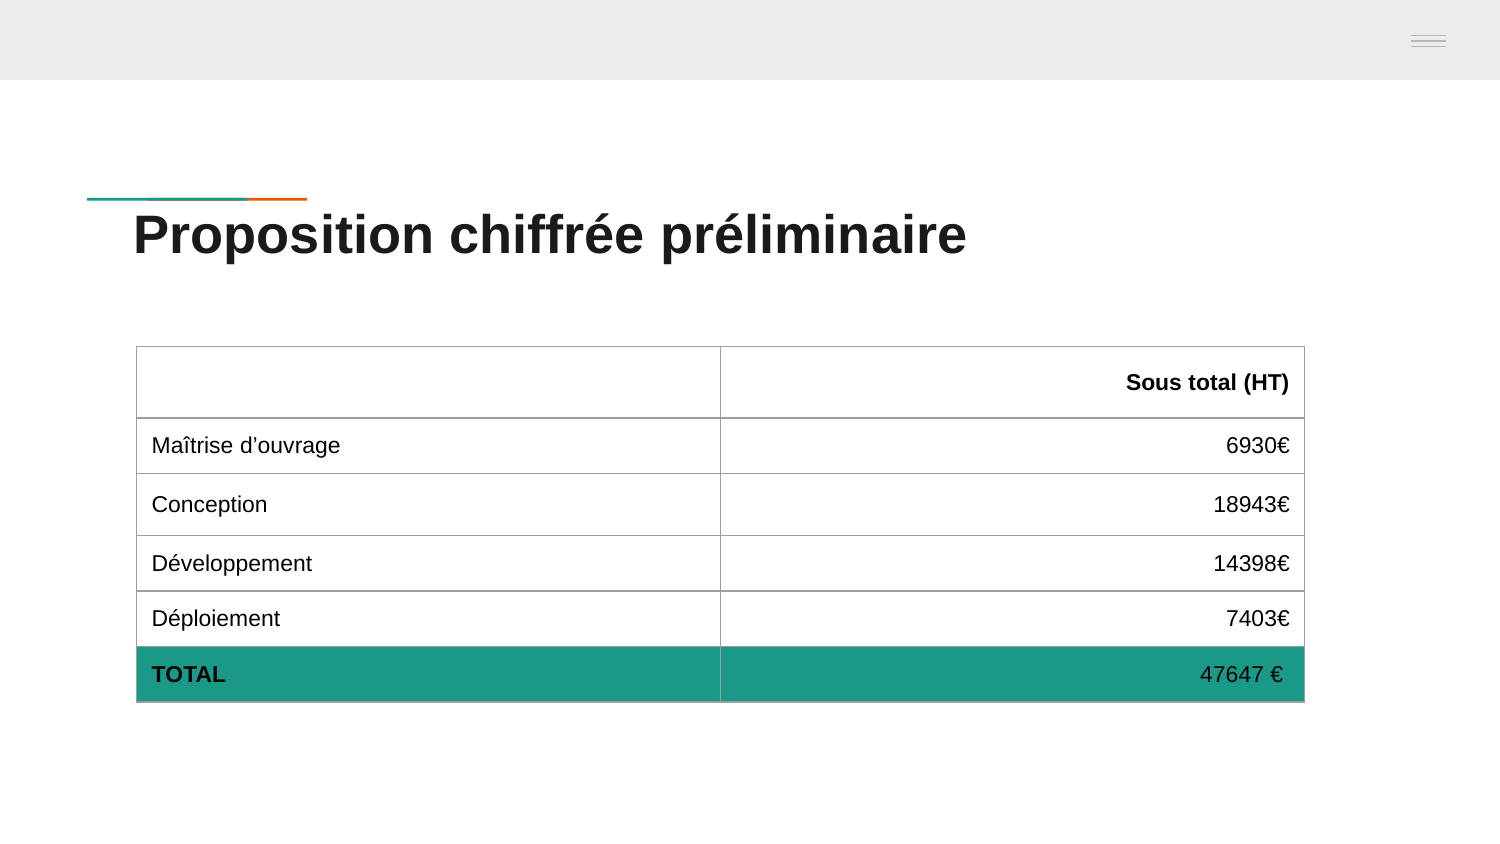

# Proposition chiffrée préliminaire
|  | Sous total (HT) |
| --- | --- |
| Maîtrise d’ouvrage | 6930€ |
| Conception | 18943€ |
| Développement | 14398€ |
| Déploiement | 7403€ |
| TOTAL | 47647 € |